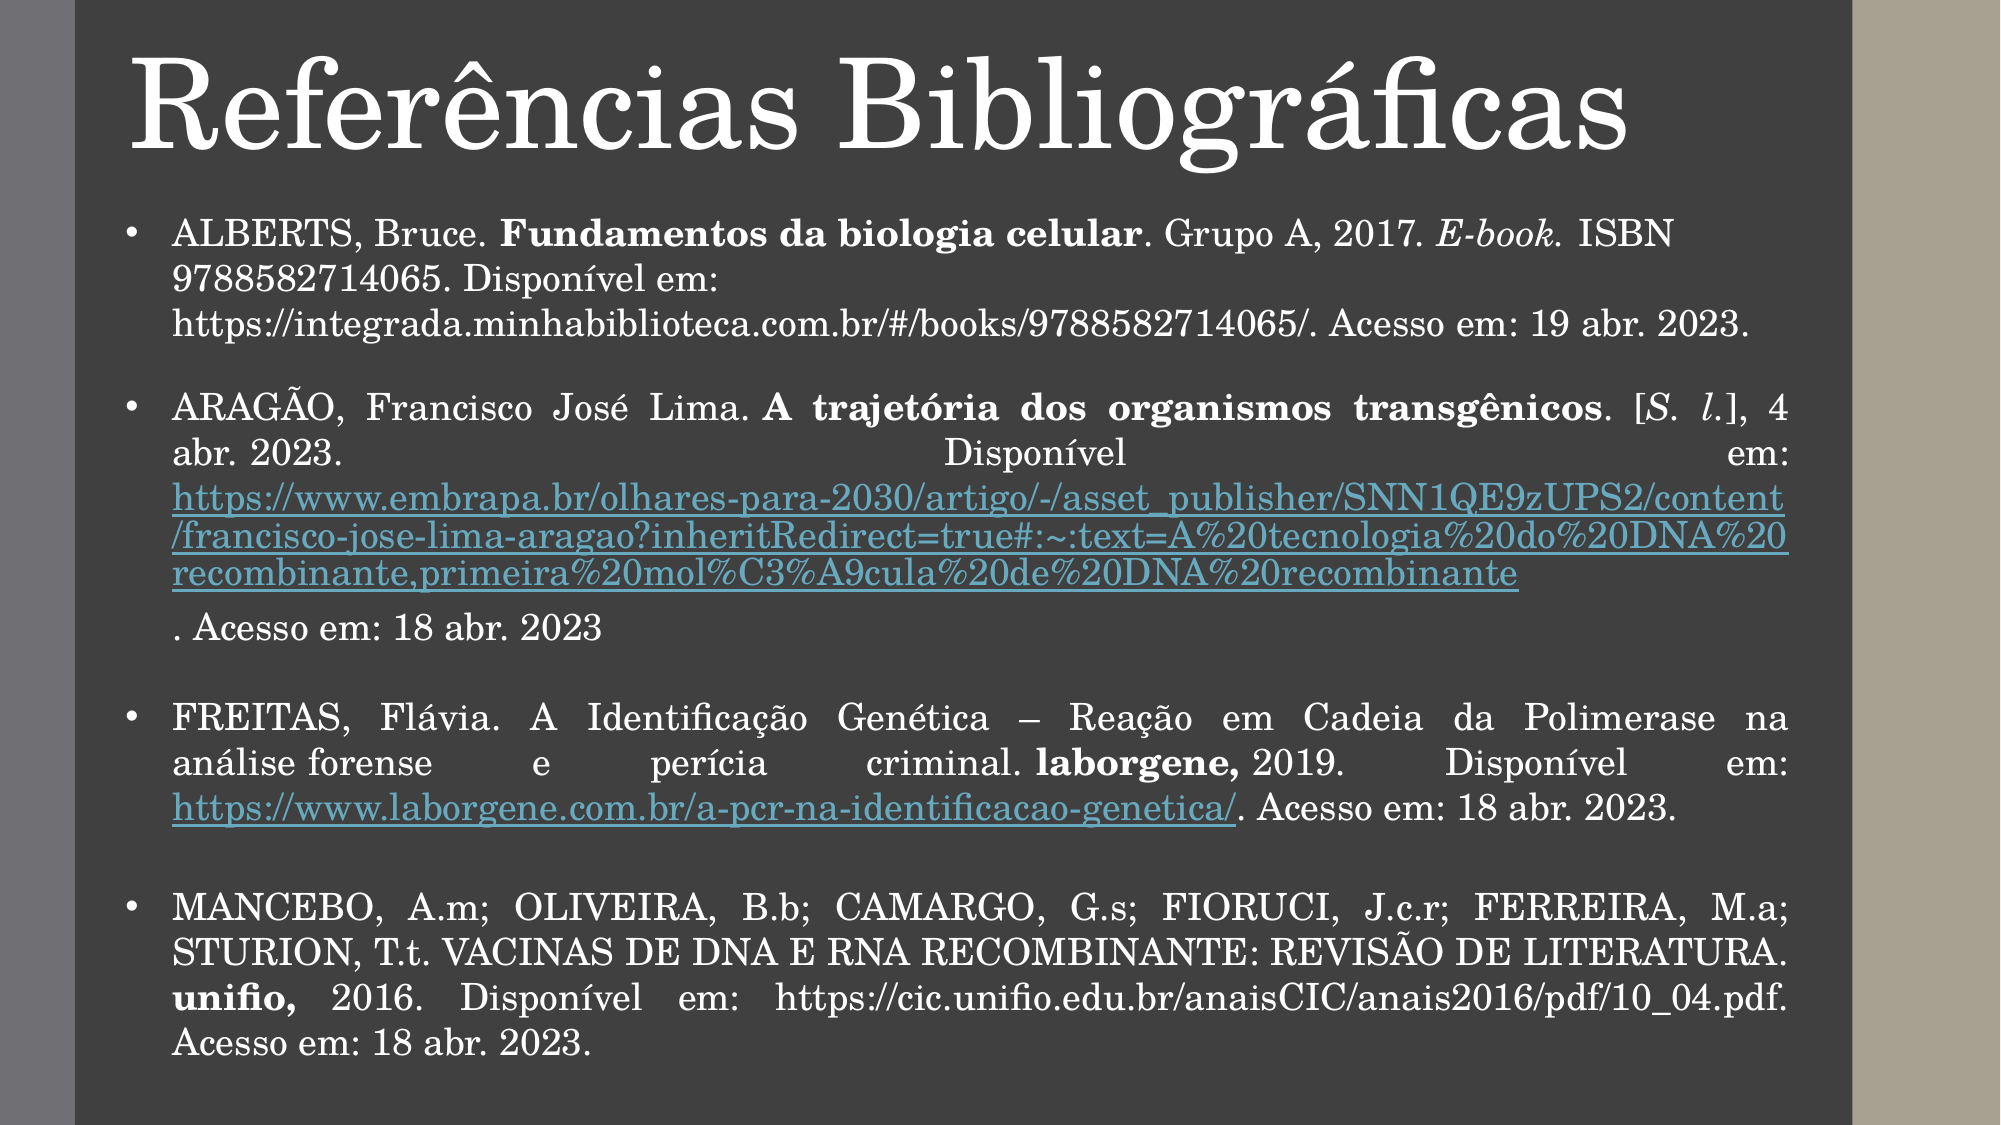

Referências Bibliográficas

ARAGÃO, Francisco José Lima. A trajetória dos organismos transgênicos. [S. l.], 4 abr. 2023. Disponível em: https://www.embrapa.br/olhares-para-2030/artigo/-/asset_publisher/SNN1QE9zUPS2/content/francisco-jose-lima-aragao?inheritRedirect=true#:~:text=A%20tecnologia%20do%20DNA%20recombinante,primeira%20mol%C3%A9cula%20de%20DNA%20recombinante. Acesso em: 18 abr. 2023

FREITAS, Flávia. A Identificação Genética – Reação em Cadeia da Polimerase na análise forense e perícia criminal. laborgene, 2019. Disponível em: https://www.laborgene.com.br/a-pcr-na-identificacao-genetica/. Acesso em: 18 abr. 2023.

MANCEBO, A.m; OLIVEIRA, B.b; CAMARGO, G.s; FIORUCI, J.c.r; FERREIRA, M.a; STURION, T.t. VACINAS DE DNA E RNA RECOMBINANTE: REVISÃO DE LITERATURA. unifio, 2016. Disponível em: https://cic.unifio.edu.br/anaisCIC/anais2016/pdf/10_04.pdf. Acesso em: 18 abr. 2023.

ALBERTS, Bruce. Fundamentos da biologia celular. Grupo A, 2017. E-book. ISBN 9788582714065. Disponível em: https://integrada.minhabiblioteca.com.br/#/books/9788582714065/. Acesso em: 19 abr. 2023.